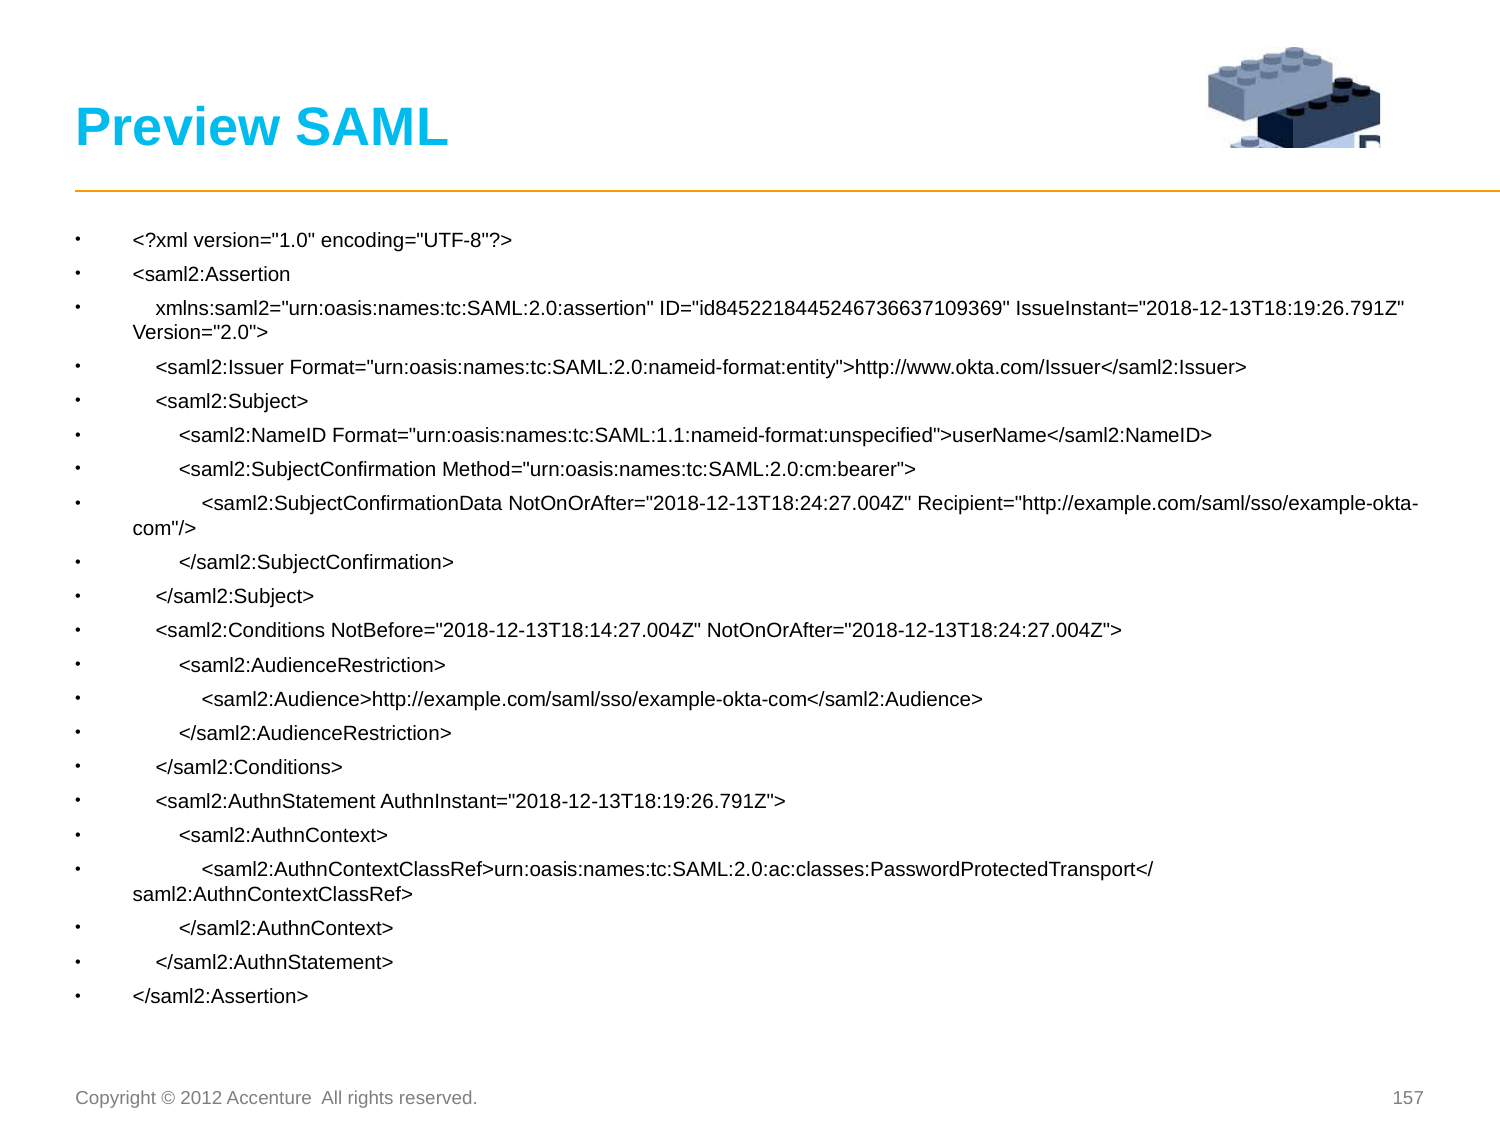

# Preview SAML
<?xml version="1.0" encoding="UTF-8"?>
<saml2:Assertion
    xmlns:saml2="urn:oasis:names:tc:SAML:2.0:assertion" ID="id8452218445246736637109369" IssueInstant="2018-12-13T18:19:26.791Z" Version="2.0">
    <saml2:Issuer Format="urn:oasis:names:tc:SAML:2.0:nameid-format:entity">http://www.okta.com/Issuer</saml2:Issuer>
    <saml2:Subject>
        <saml2:NameID Format="urn:oasis:names:tc:SAML:1.1:nameid-format:unspecified">userName</saml2:NameID>
        <saml2:SubjectConfirmation Method="urn:oasis:names:tc:SAML:2.0:cm:bearer">
            <saml2:SubjectConfirmationData NotOnOrAfter="2018-12-13T18:24:27.004Z" Recipient="http://example.com/saml/sso/example-okta-com"/>
        </saml2:SubjectConfirmation>
    </saml2:Subject>
    <saml2:Conditions NotBefore="2018-12-13T18:14:27.004Z" NotOnOrAfter="2018-12-13T18:24:27.004Z">
        <saml2:AudienceRestriction>
            <saml2:Audience>http://example.com/saml/sso/example-okta-com</saml2:Audience>
        </saml2:AudienceRestriction>
    </saml2:Conditions>
    <saml2:AuthnStatement AuthnInstant="2018-12-13T18:19:26.791Z">
        <saml2:AuthnContext>
            <saml2:AuthnContextClassRef>urn:oasis:names:tc:SAML:2.0:ac:classes:PasswordProtectedTransport</saml2:AuthnContextClassRef>
        </saml2:AuthnContext>
    </saml2:AuthnStatement>
</saml2:Assertion>